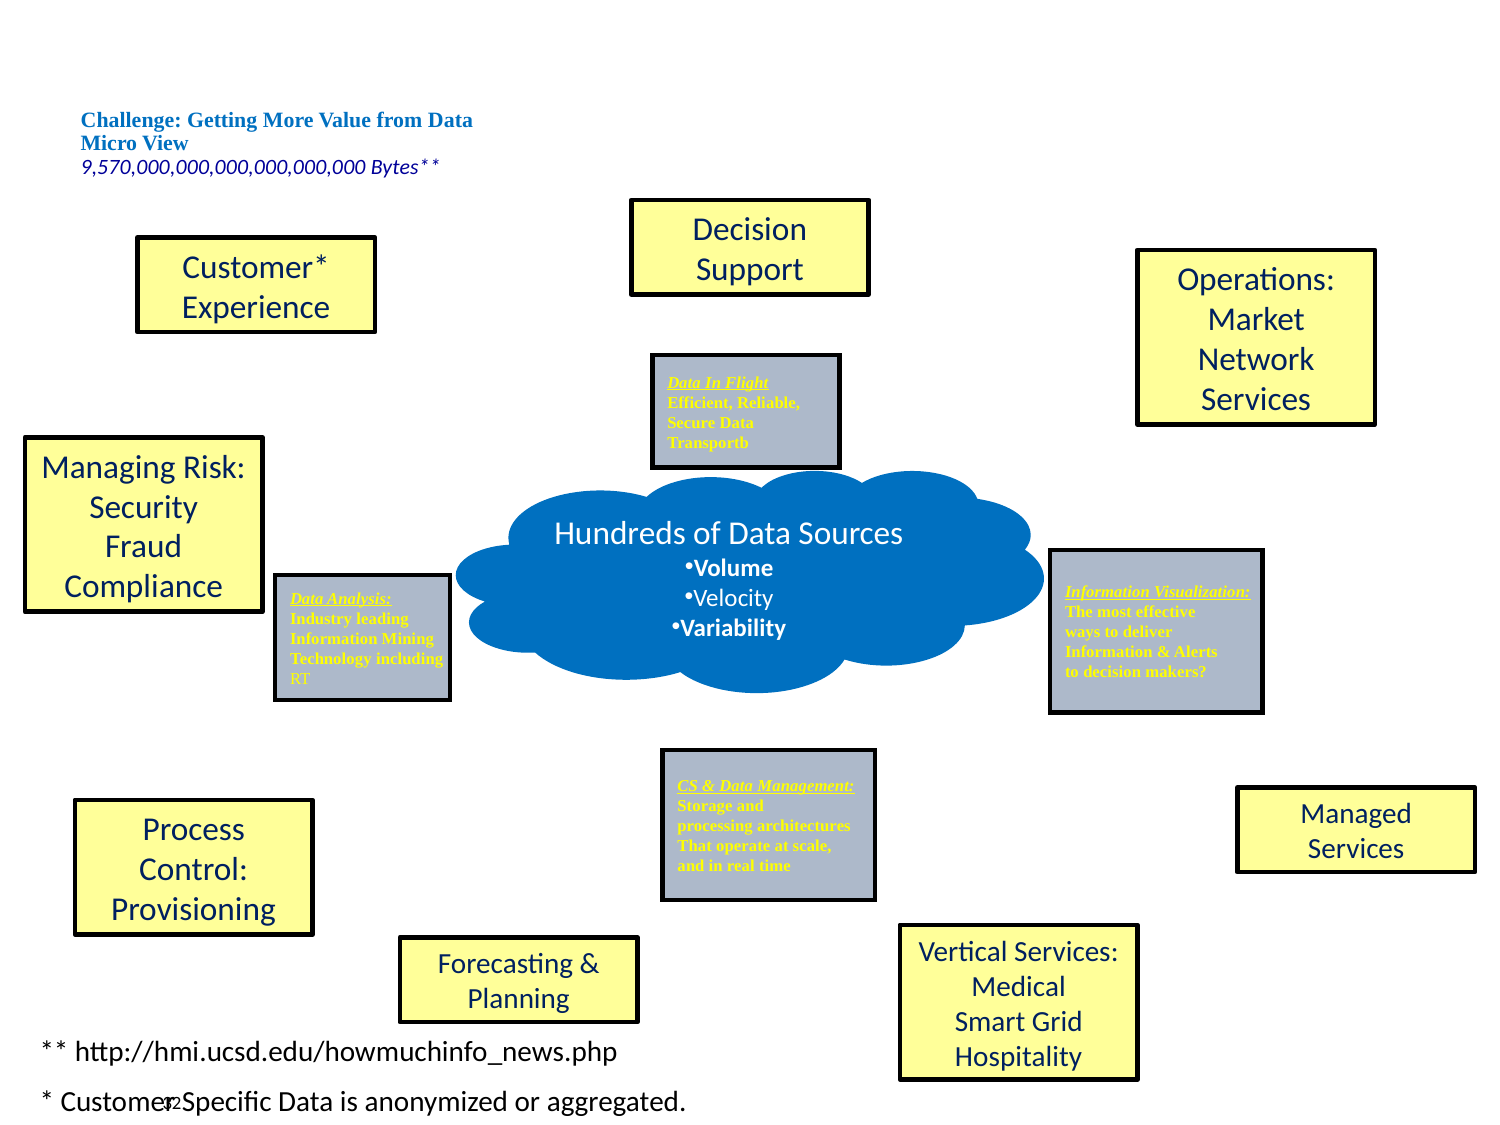

# Challenge: Getting More Value from Data Micro View 9,570,000,000,000,000,000,000 Bytes**
Decision Support
Customer* Experience
Operations:
Market
Network
Services
Data In Flight
Efficient, Reliable,
Secure Data
Transportb
Managing Risk:
Security
Fraud
Compliance
Hundreds of Data Sources
Volume
Velocity
Variability
Information Visualization:
The most effective
ways to deliver
Information & Alerts
to decision makers?
Data Analysis:
Industry leading
Information Mining
Technology including
RT
CS & Data Management:
Storage and
processing architectures
That operate at scale,
and in real time
Managed Services
Process Control:
Provisioning
Vertical Services:
Medical
Smart Grid
Hospitality
Forecasting & Planning
** http://hmi.ucsd.edu/howmuchinfo_news.php
* Customer Specific Data is anonymized or aggregated.
32